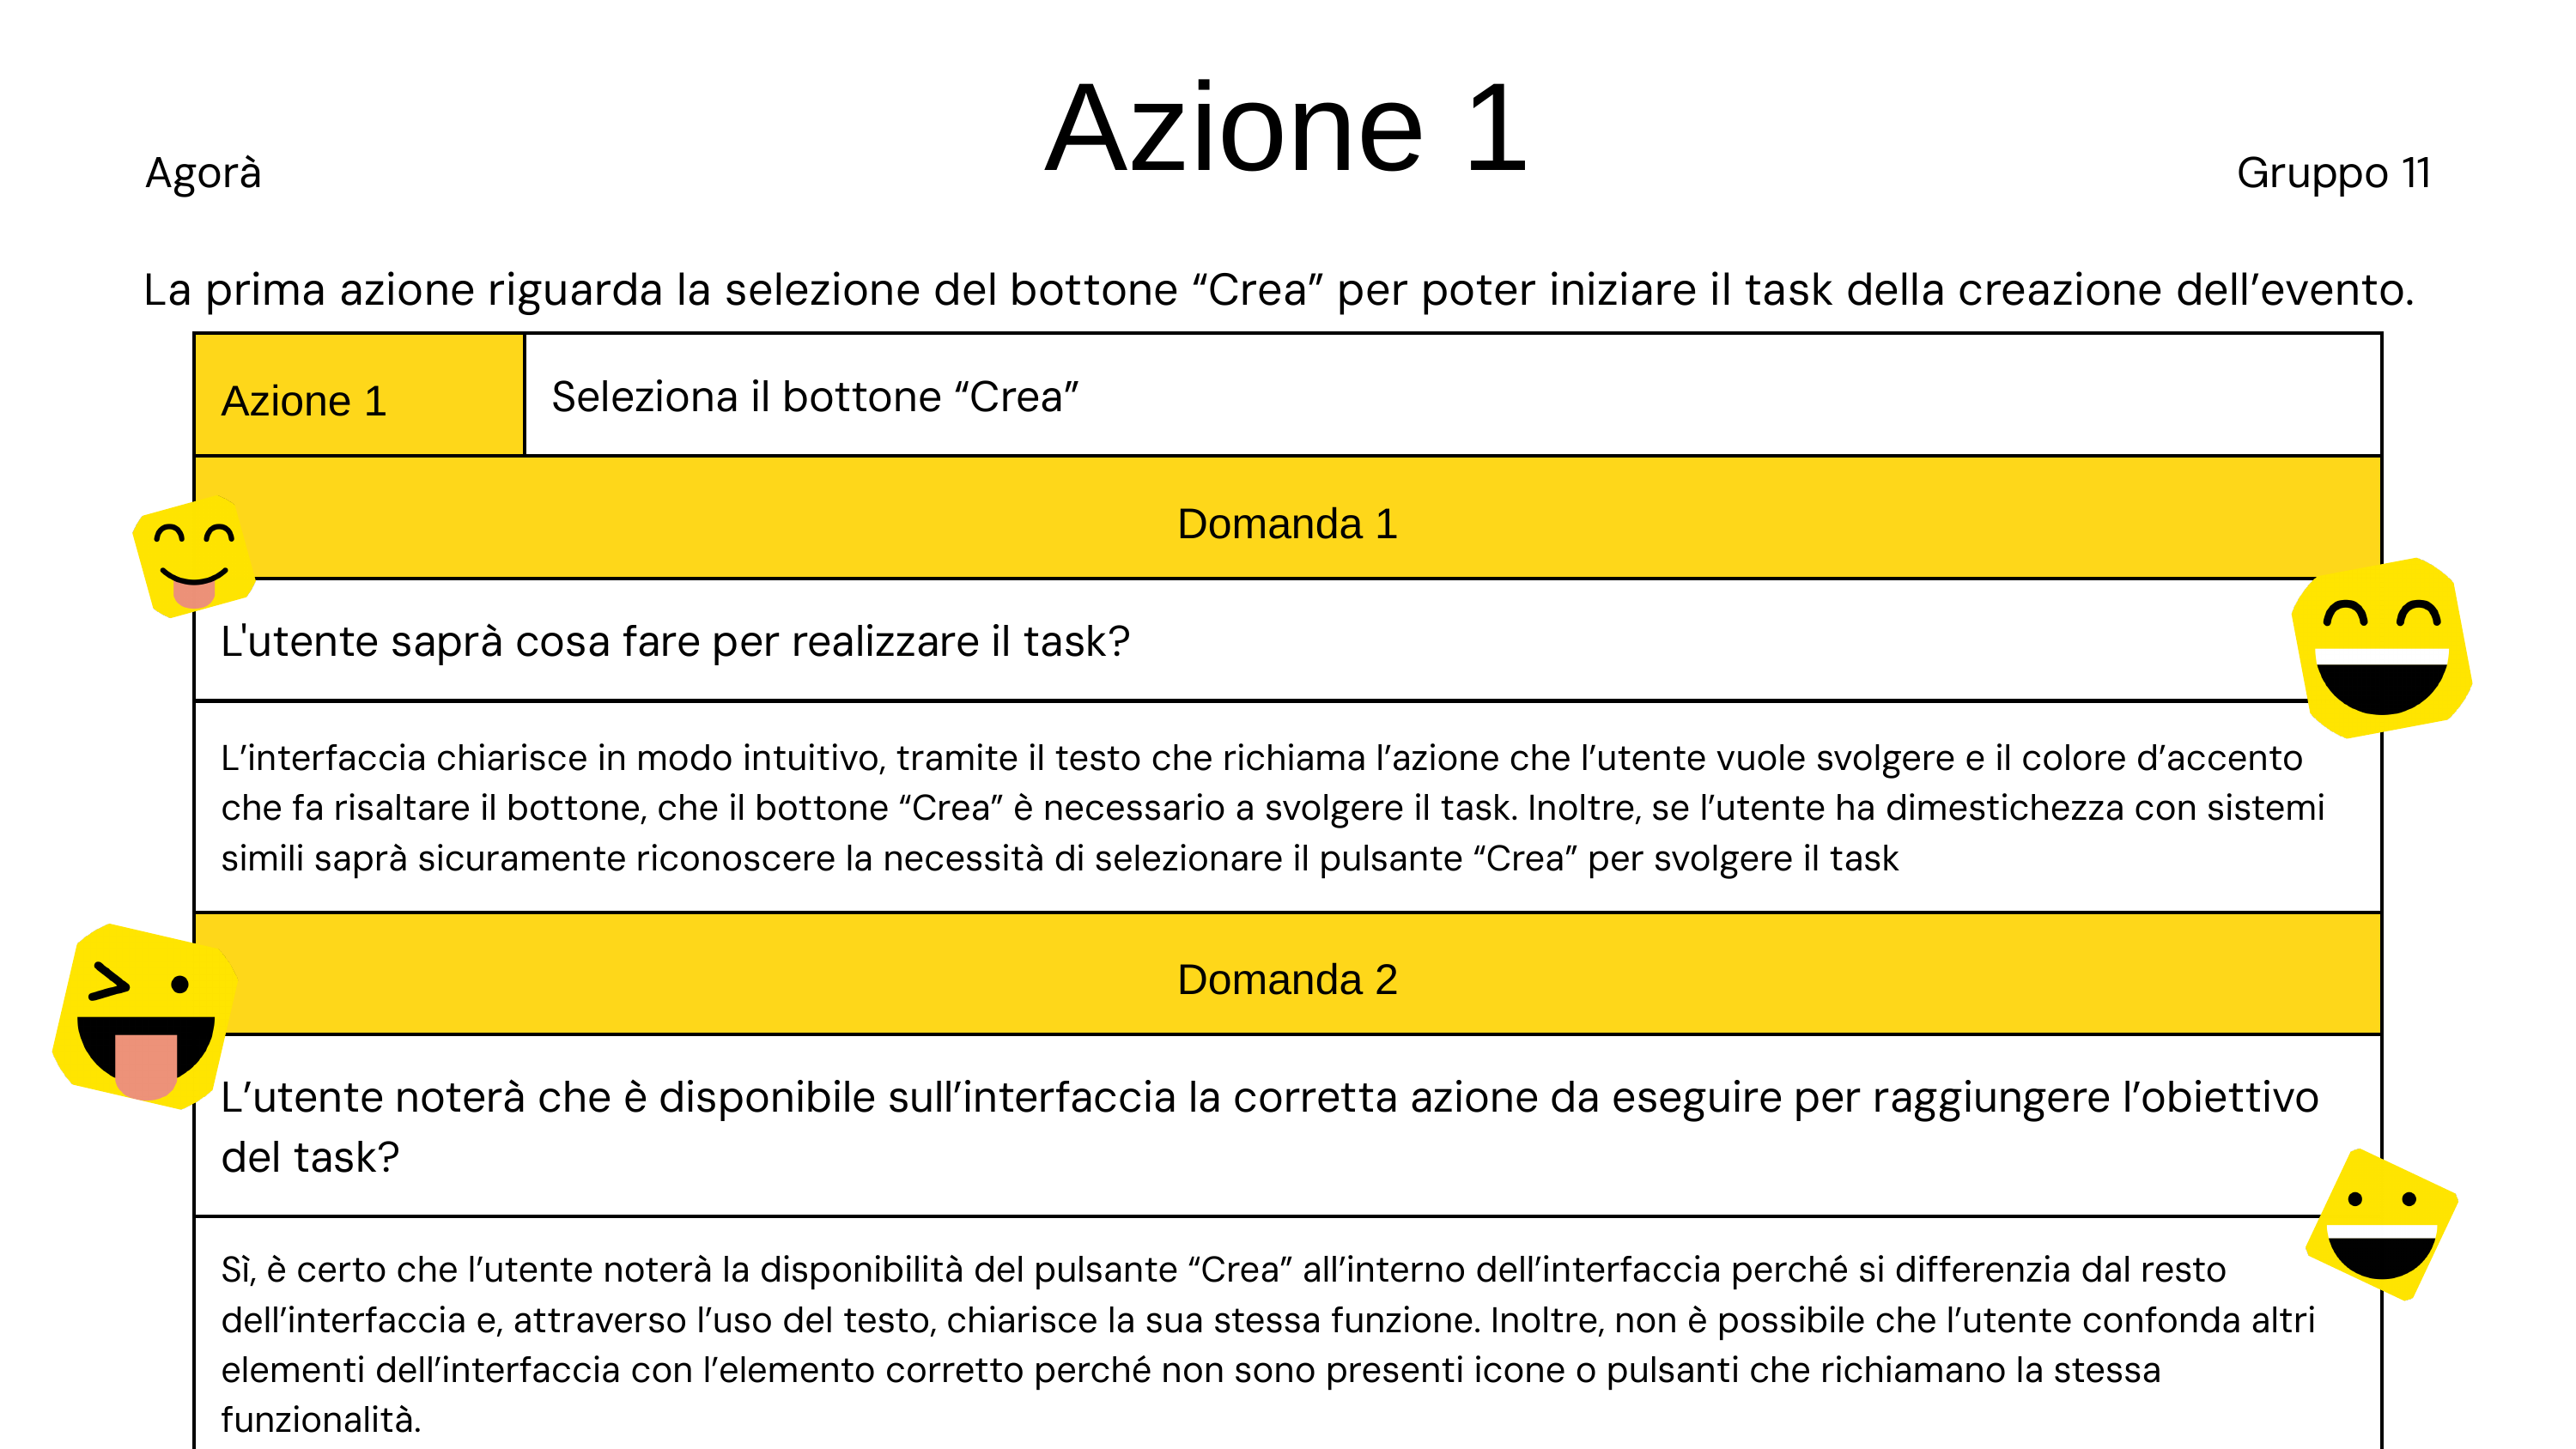

Azione 1
La prima azione riguarda la selezione del bottone “Crea” per poter iniziare il task della creazione dell’evento.
Agorà
Gruppo 11
| Azione 1 | Seleziona il bottone “Crea” |
| --- | --- |
| Domanda 1 | Domanda 1 |
| L'utente saprà cosa fare per realizzare il task? | L'utente saprà cosa fare per realizzare il task? |
| L’interfaccia chiarisce in modo intuitivo, tramite il testo che richiama l’azione che l’utente vuole svolgere e il colore d’accento che fa risaltare il bottone, che il bottone “Crea” è necessario a svolgere il task. Inoltre, se l’utente ha dimestichezza con sistemi simili saprà sicuramente riconoscere la necessità di selezionare il pulsante “Crea” per svolgere il task | L’interfaccia chiarisce in modo intuitivo, tramite il testo che richiama l’azione che l’utente vuole svolgere e il colore d’accento che fa risaltare il bottone, che il bottone “Crea” è necessario a svolgere il task. Inoltre, se l’utente ha dimestichezza con sistemi simili saprà sicuramente riconoscere la necessità di selezionare il pulsante “Crea” per svolgere il task |
| Domanda 2 | Domanda 2 |
| L’utente noterà che è disponibile sull’interfaccia la corretta azione da eseguire per raggiungere l’obiettivo del task? | L’utente noterà che è disponibile sull’interfaccia la corretta azione da eseguire per raggiungere l’obiettivo del task? |
| Sì, è certo che l’utente noterà la disponibilità del pulsante “Crea” all’interno dell’interfaccia perché si differenzia dal resto dell’interfaccia e, attraverso l’uso del testo, chiarisce la sua stessa funzione. Inoltre, non è possibile che l’utente confonda altri elementi dell’interfaccia con l’elemento corretto perché non sono presenti icone o pulsanti che richiamano la stessa funzionalità. | Sì, è certo che l’utente noterà la disponibilità del pulsante “Crea” all’interno dell’interfaccia perché si differenzia dal resto dell’interfaccia e, attraverso l’uso del testo, chiarisce la sua stessa funzione. Inoltre, non è possibile che l’utente confonda altri elementi dell’interfaccia con l’elemento corretto perché non sono presenti icone o pulsanti che richiamano la stessa funzionalità. |